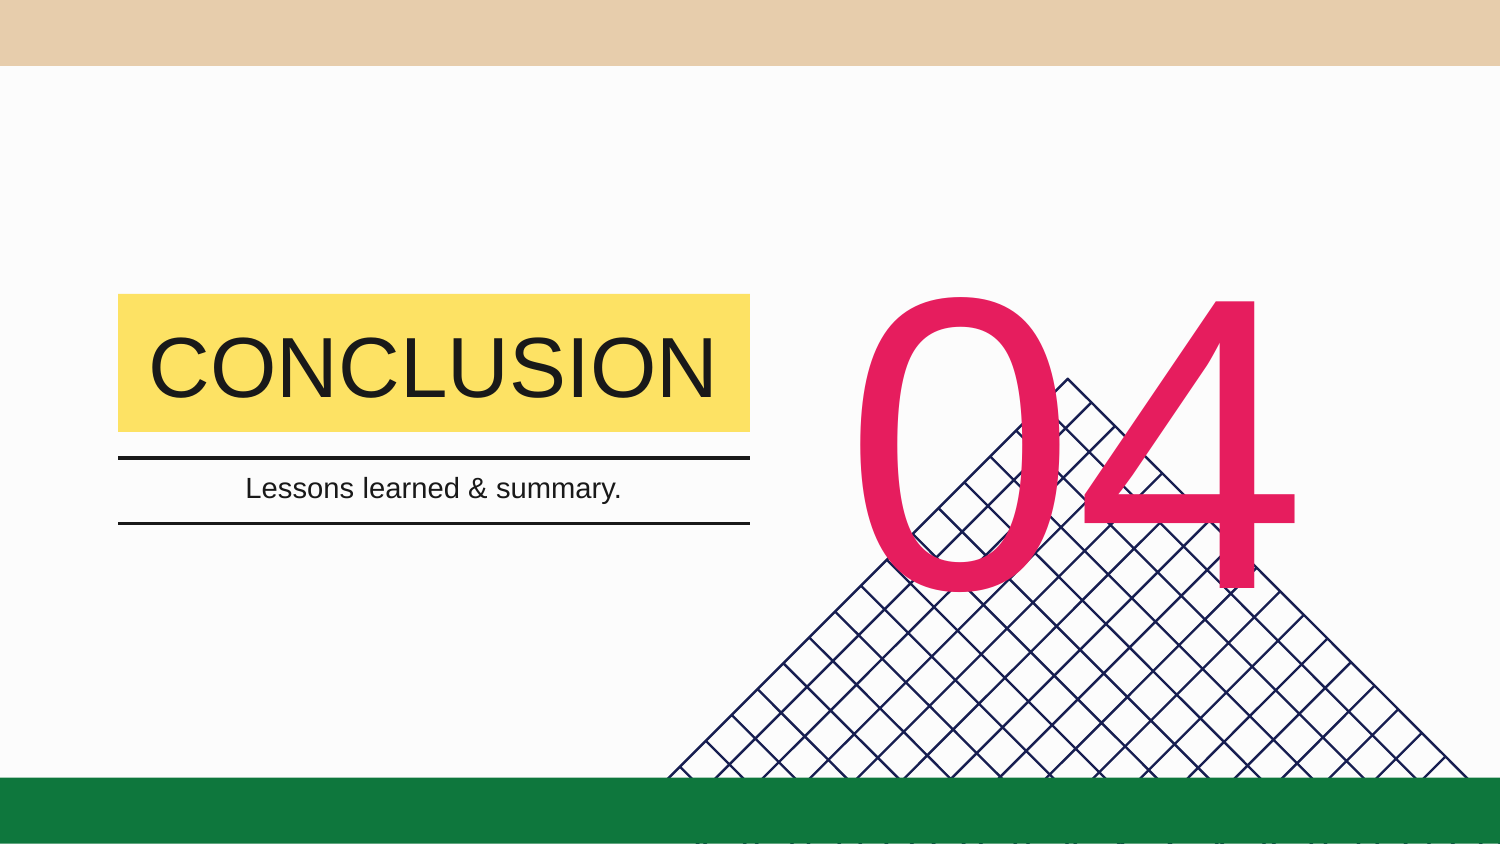

# 04
CONCLUSION
Lessons learned & summary.